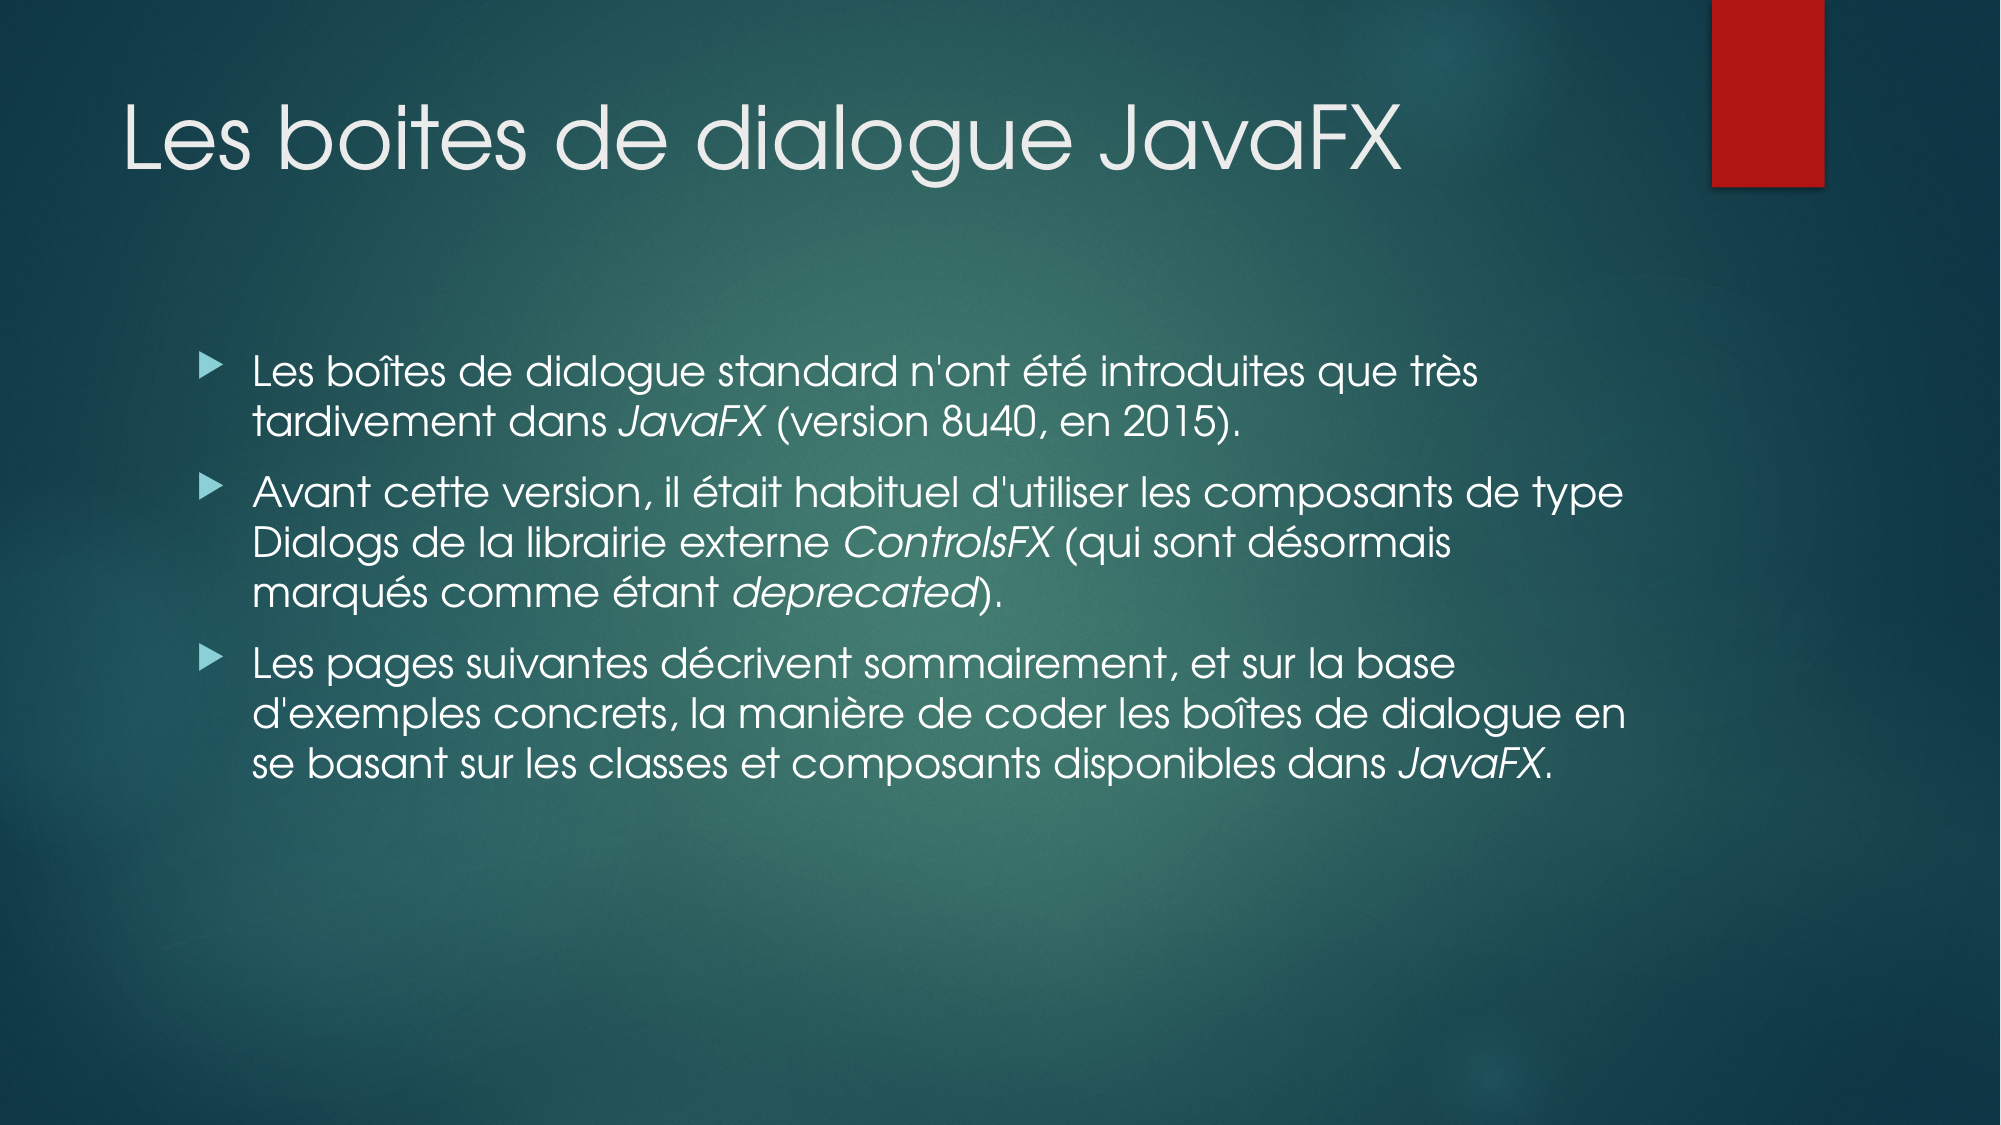

# Les boites de dialogue JavaFX
Les boîtes de dialogue standard n'ont été introduites que très tardivement dans JavaFX (version 8u40, en 2015).
Avant cette version, il était habituel d'utiliser les composants de type Dialogs de la librairie externe ControlsFX (qui sont désormais marqués comme étant deprecated).
Les pages suivantes décrivent sommairement, et sur la base d'exemples concrets, la manière de coder les boîtes de dialogue en se basant sur les classes et composants disponibles dans JavaFX.